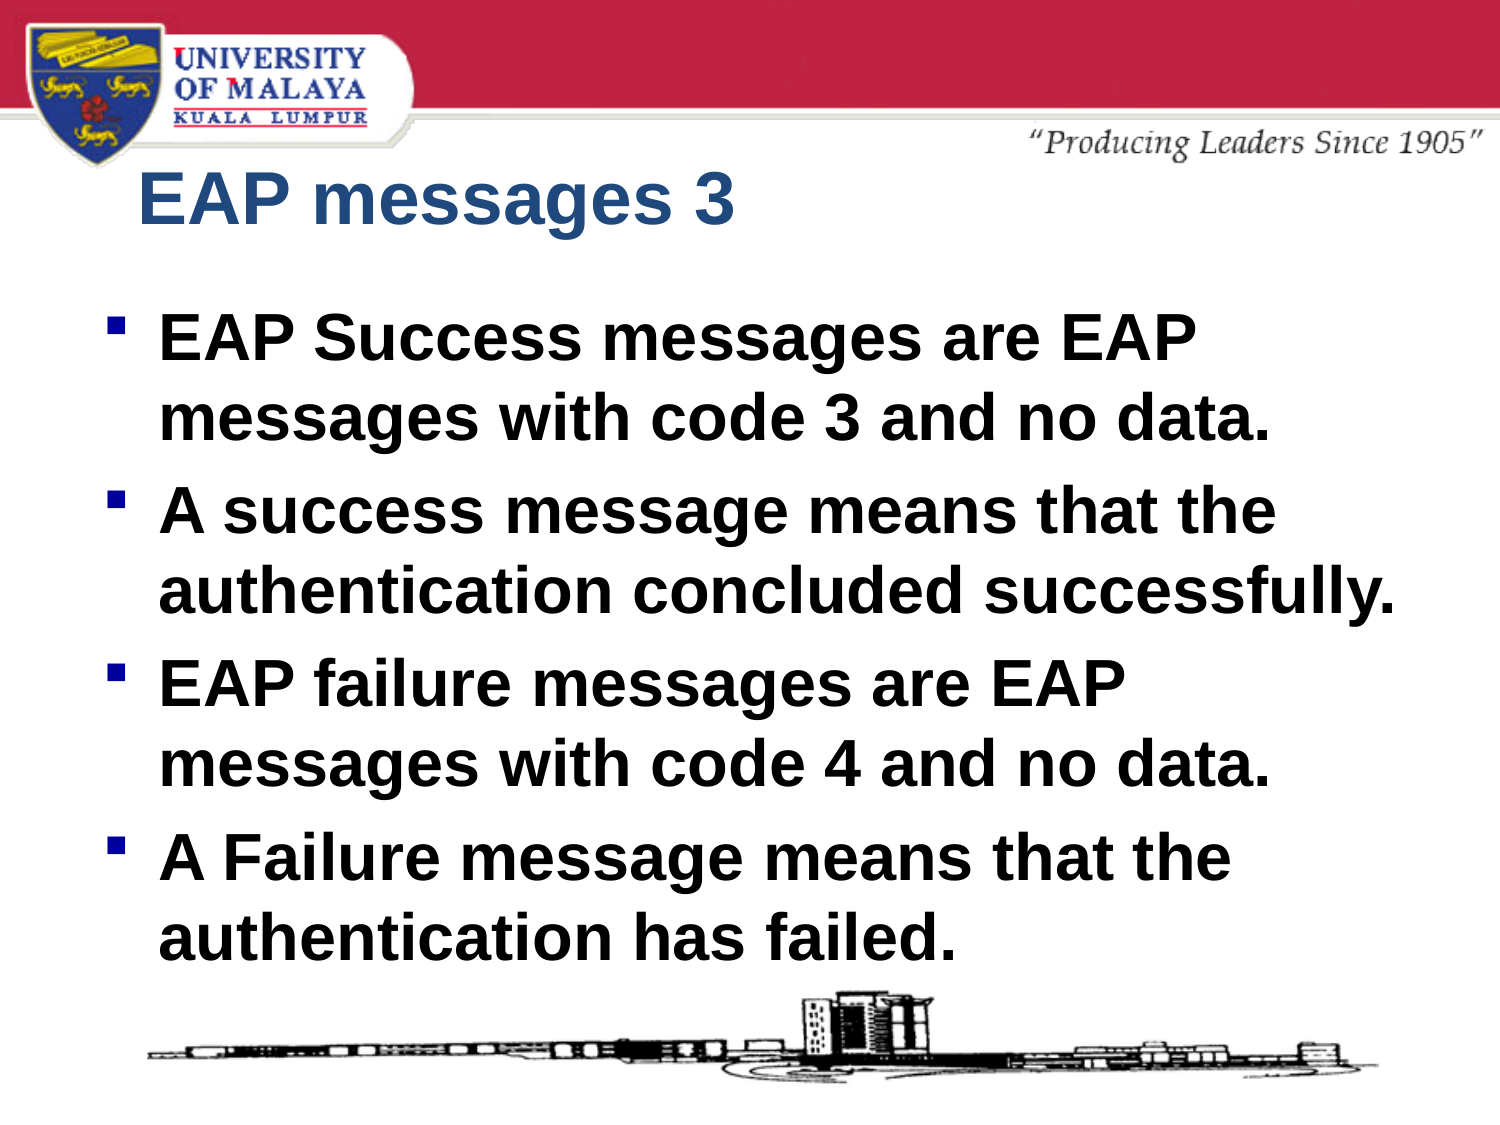

# EAP messages 3
EAP Success messages are EAP messages with code 3 and no data.
A success message means that the authentication concluded successfully.
EAP failure messages are EAP messages with code 4 and no data.
A Failure message means that the authentication has failed.